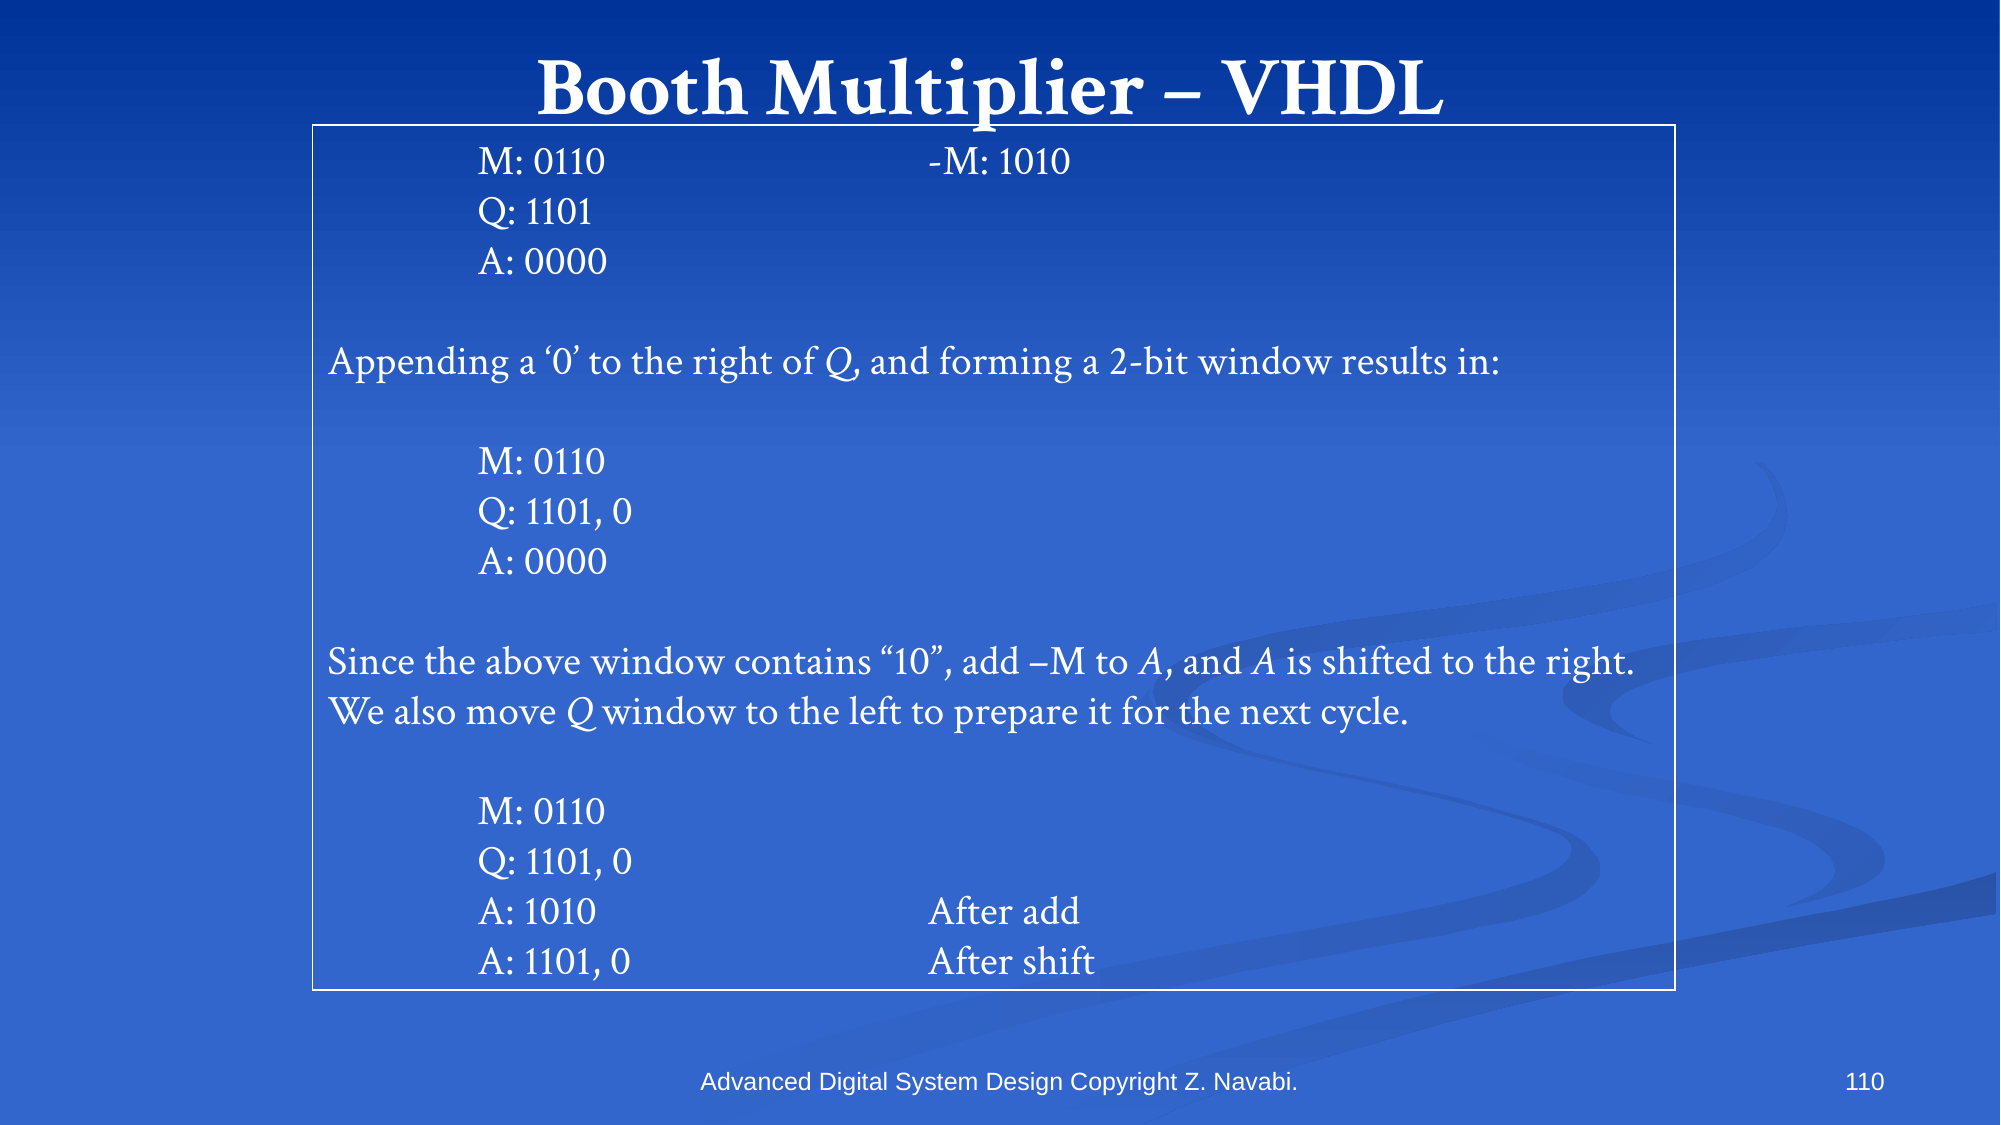

# Booth Multiplier – VHDL
	M: 0110			-M: 1010
	Q: 1101
	A: 0000

Appending a ‘0’ to the right of Q, and forming a 2-bit window results in:

	M: 0110
	Q: 1101, 0
	A: 0000

Since the above window contains “10”, add –M to A, and A is shifted to the right. We also move Q window to the left to prepare it for the next cycle.

	M: 0110
	Q: 1101, 0
	A: 1010			After add
	A: 1101, 0		After shift
Advanced Digital System Design Copyright Z. Navabi.
110